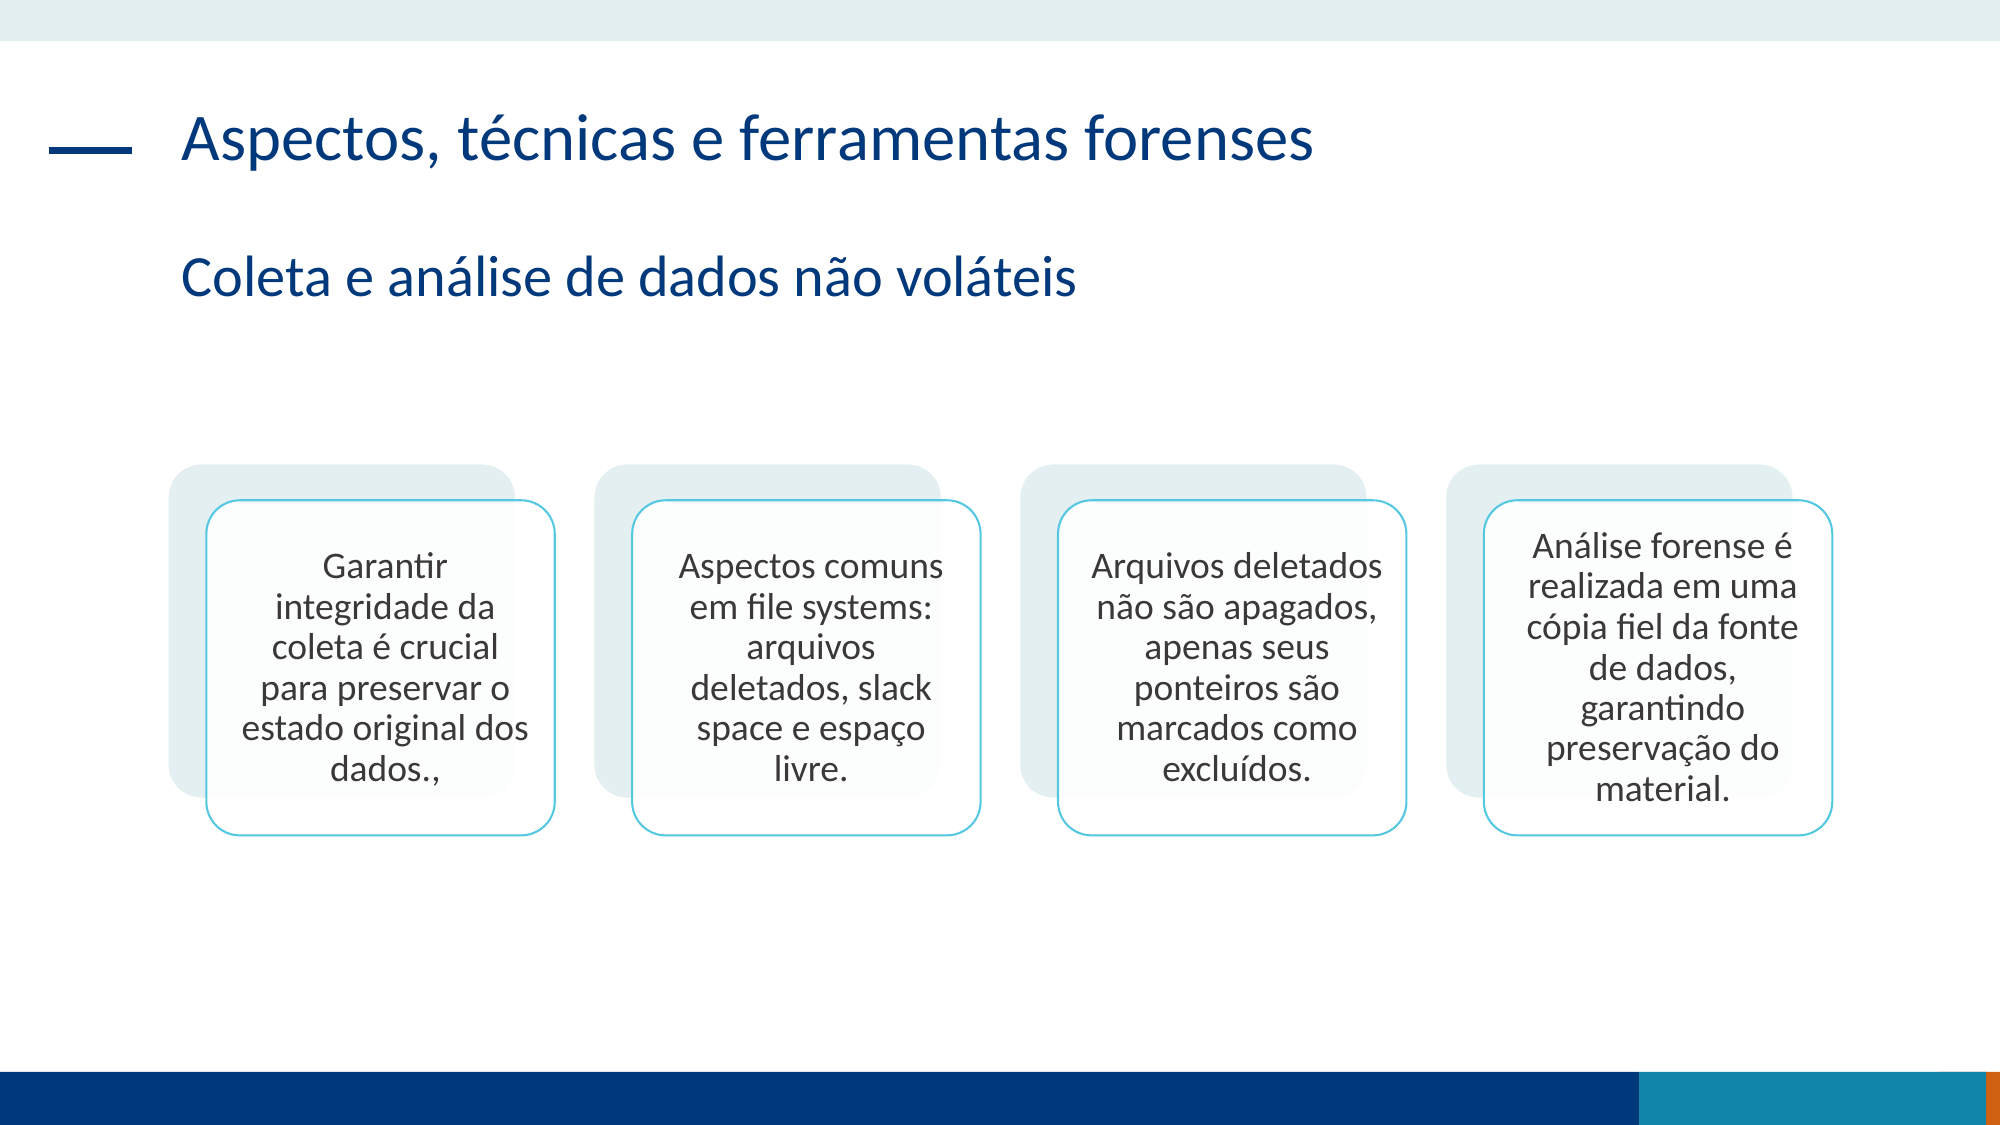

Aspectos, técnicas e ferramentas forenses

Coleta e análise de dados não voláteis

Garantir integridade da coleta é crucial para preservar o estado original dos dados.,
Aspectos comuns em file systems: arquivos deletados, slack space e espaço livre.
Arquivos deletados não são apagados, apenas seus ponteiros são marcados como excluídos.
Análise forense é realizada em uma cópia fiel da fonte de dados, garantindo preservação do material.